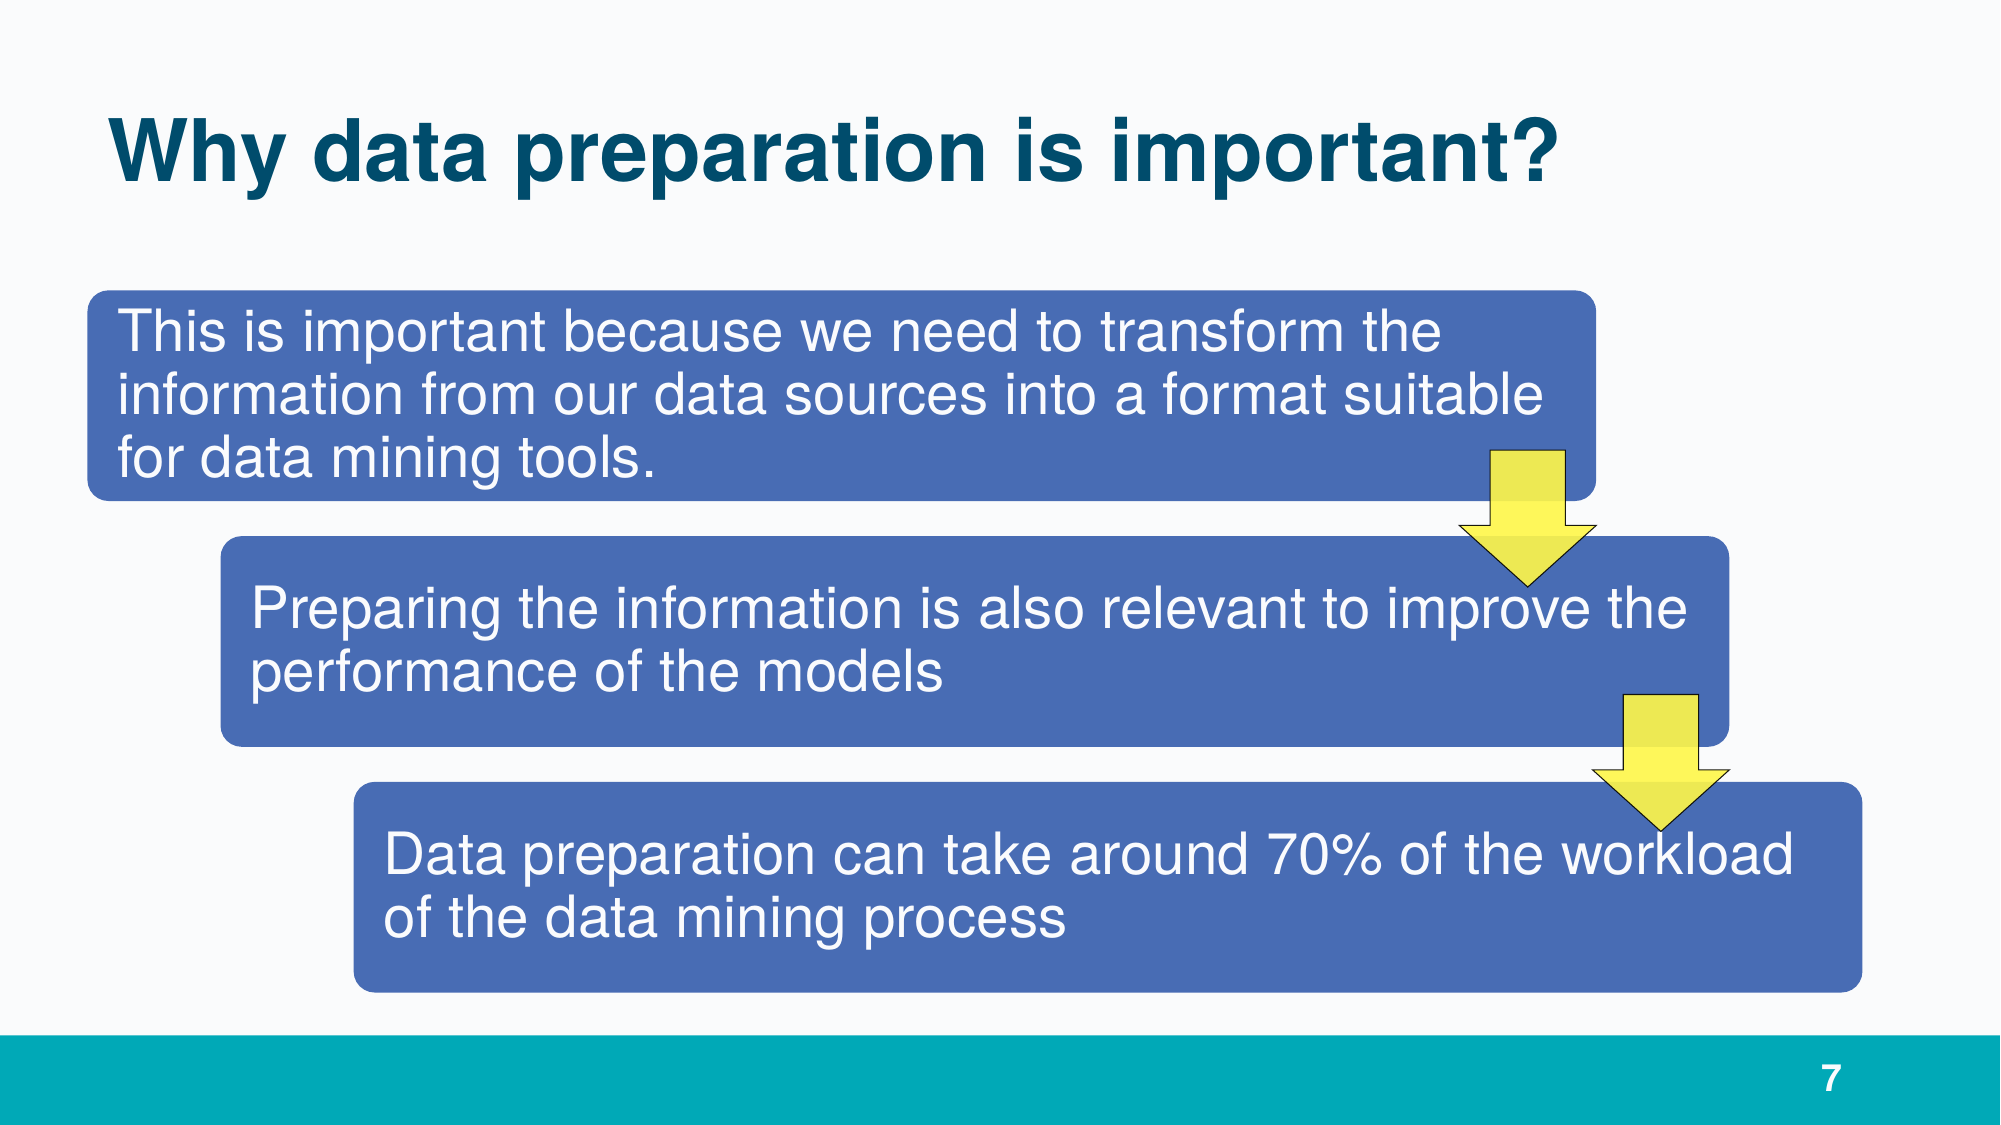

# Why data preparation is important?
This is important because we need to transform the information from our data sources into a format suitable for data mining tools.
Preparing the information is also relevant to improve the performance of the models
Data preparation can take around 70% of the workload of the data mining process

7